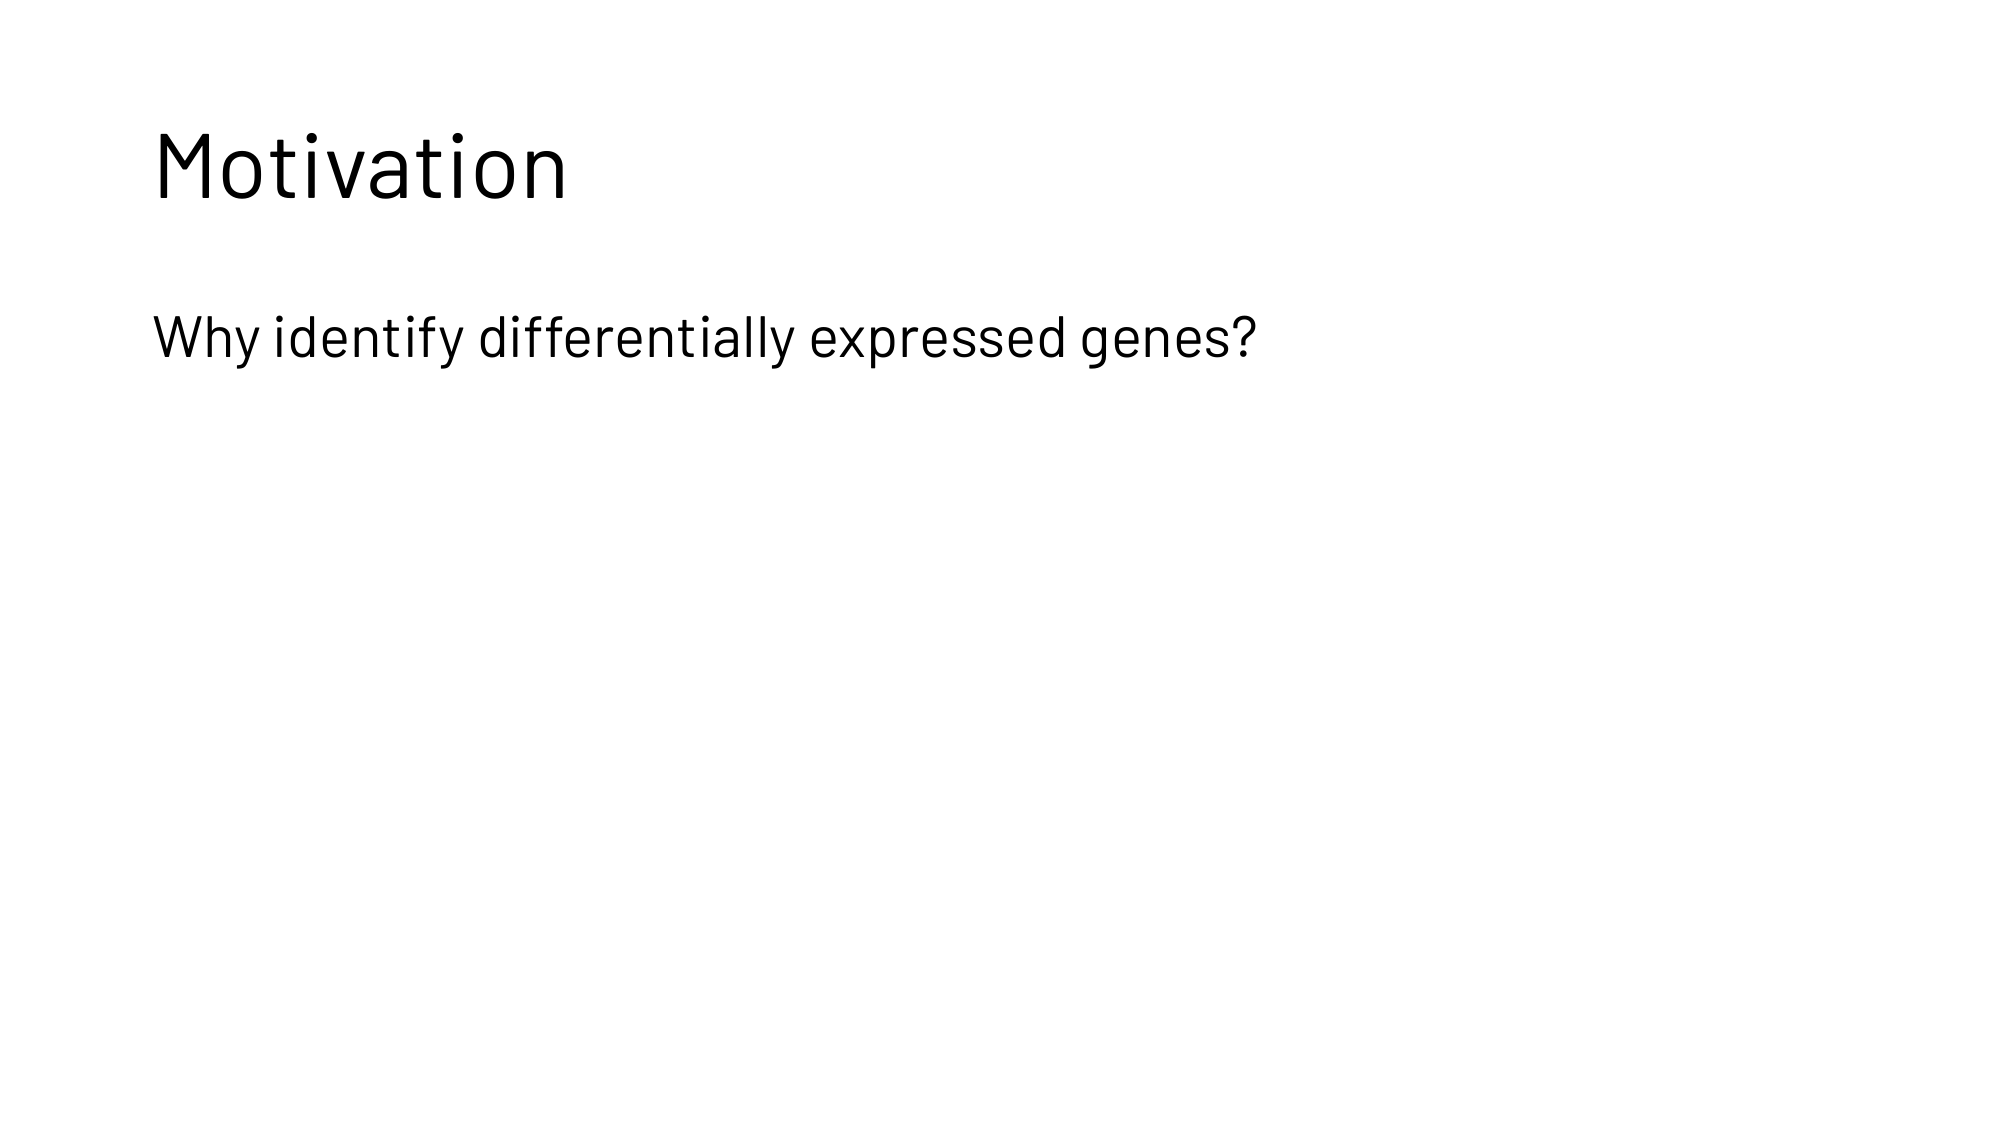

# Motivation
Why identify differentially expressed genes?